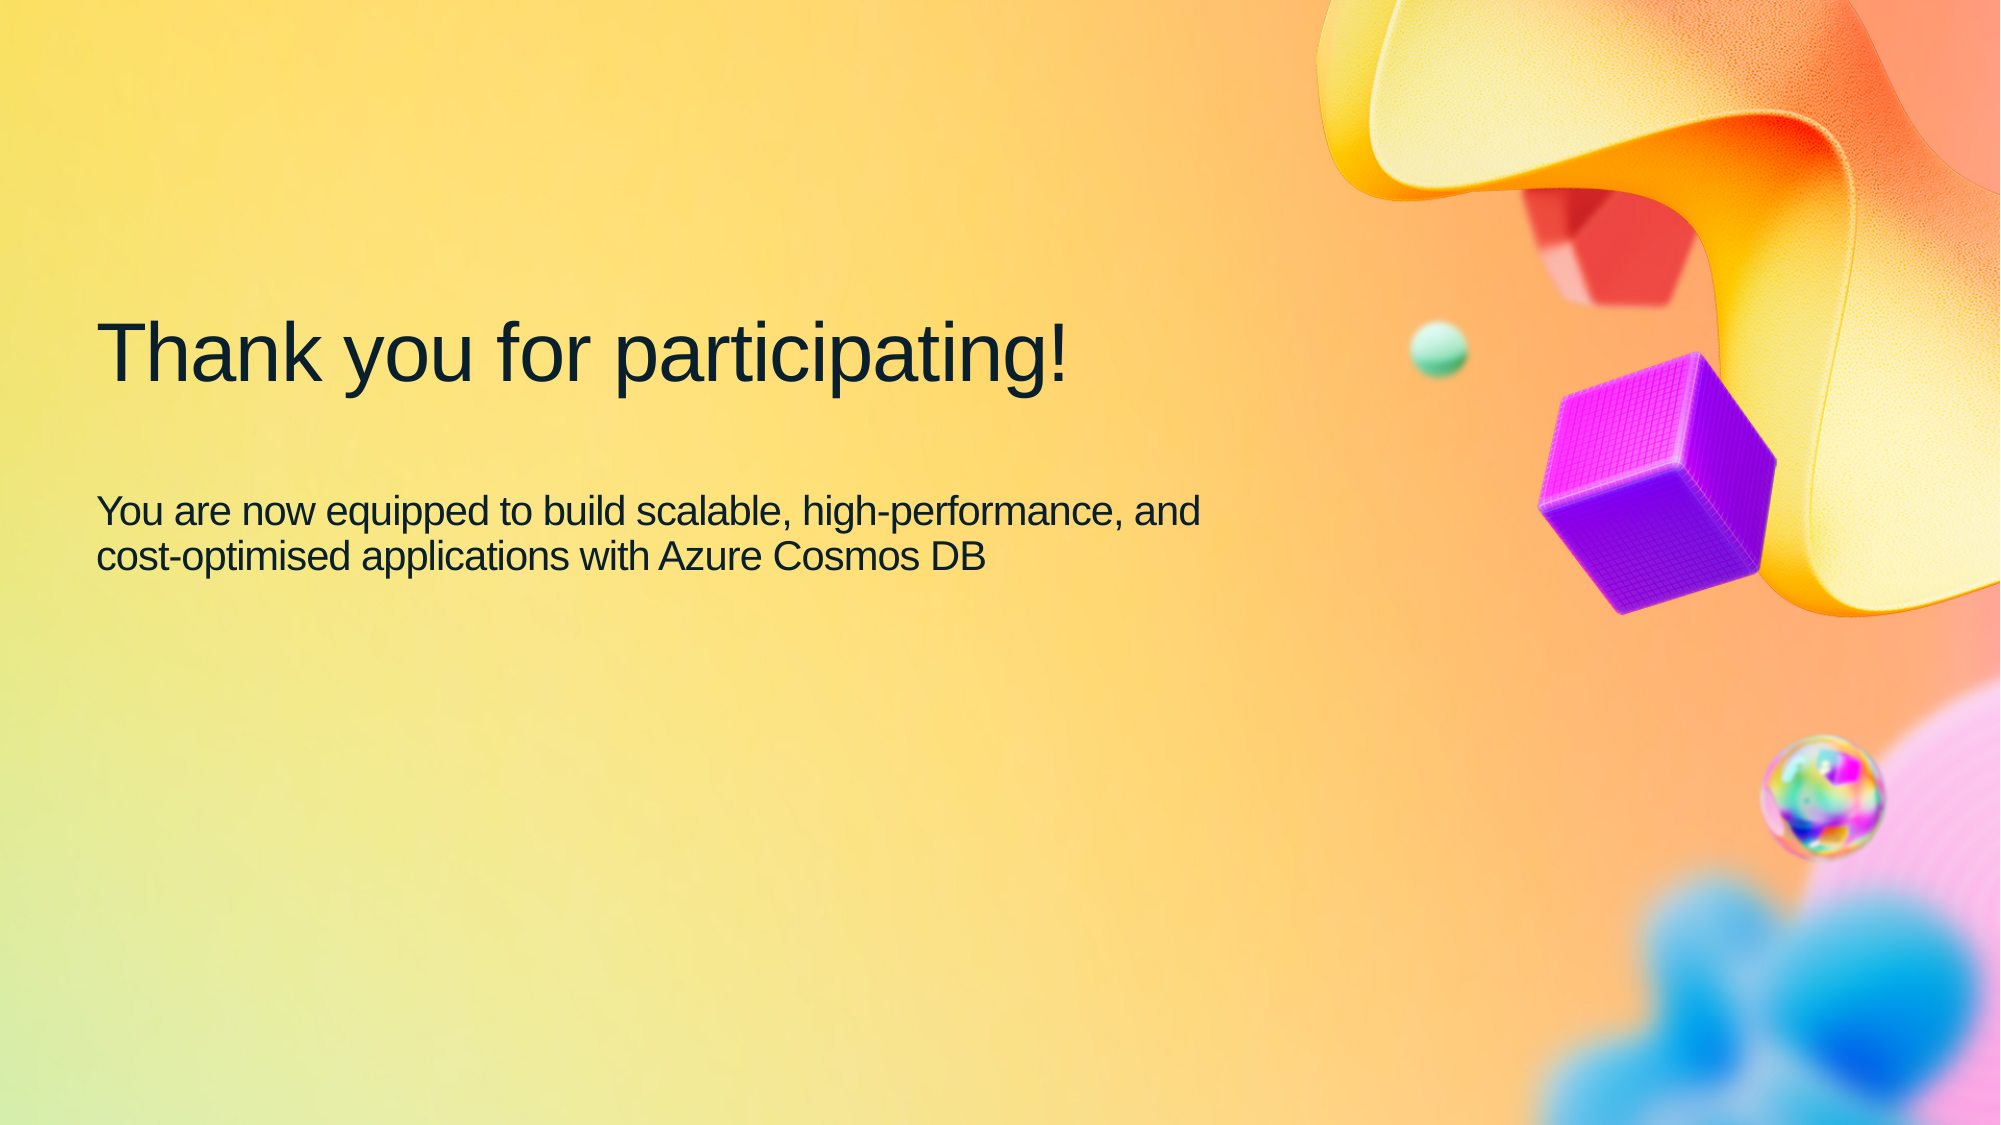

# Thank you for participating! You are now equipped to build scalable, high-performance, and cost-optimised applications with Azure Cosmos DB